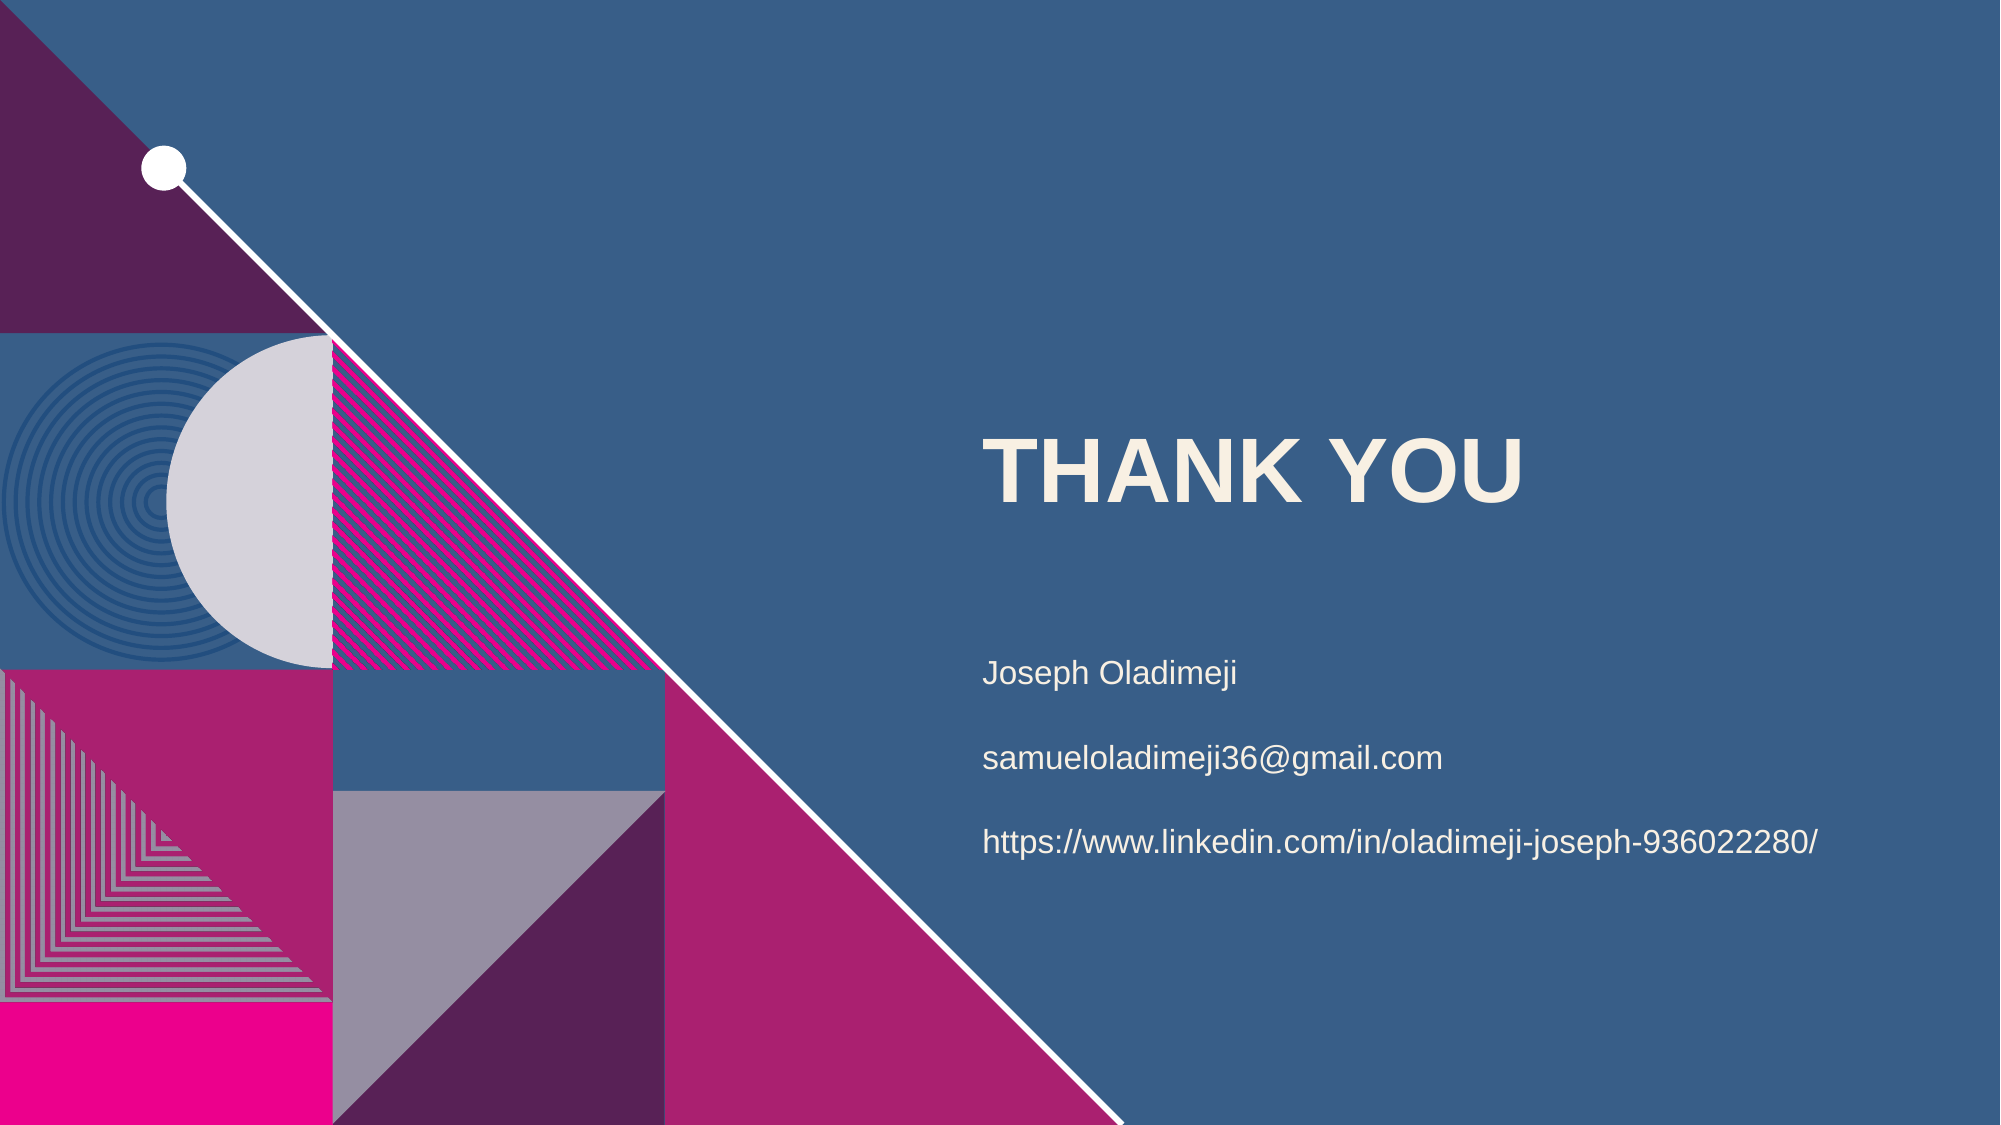

# THANK YOU
Joseph Oladimeji
samueloladimeji36@gmail.com
https://www.linkedin.com/in/oladimeji-joseph-936022280/